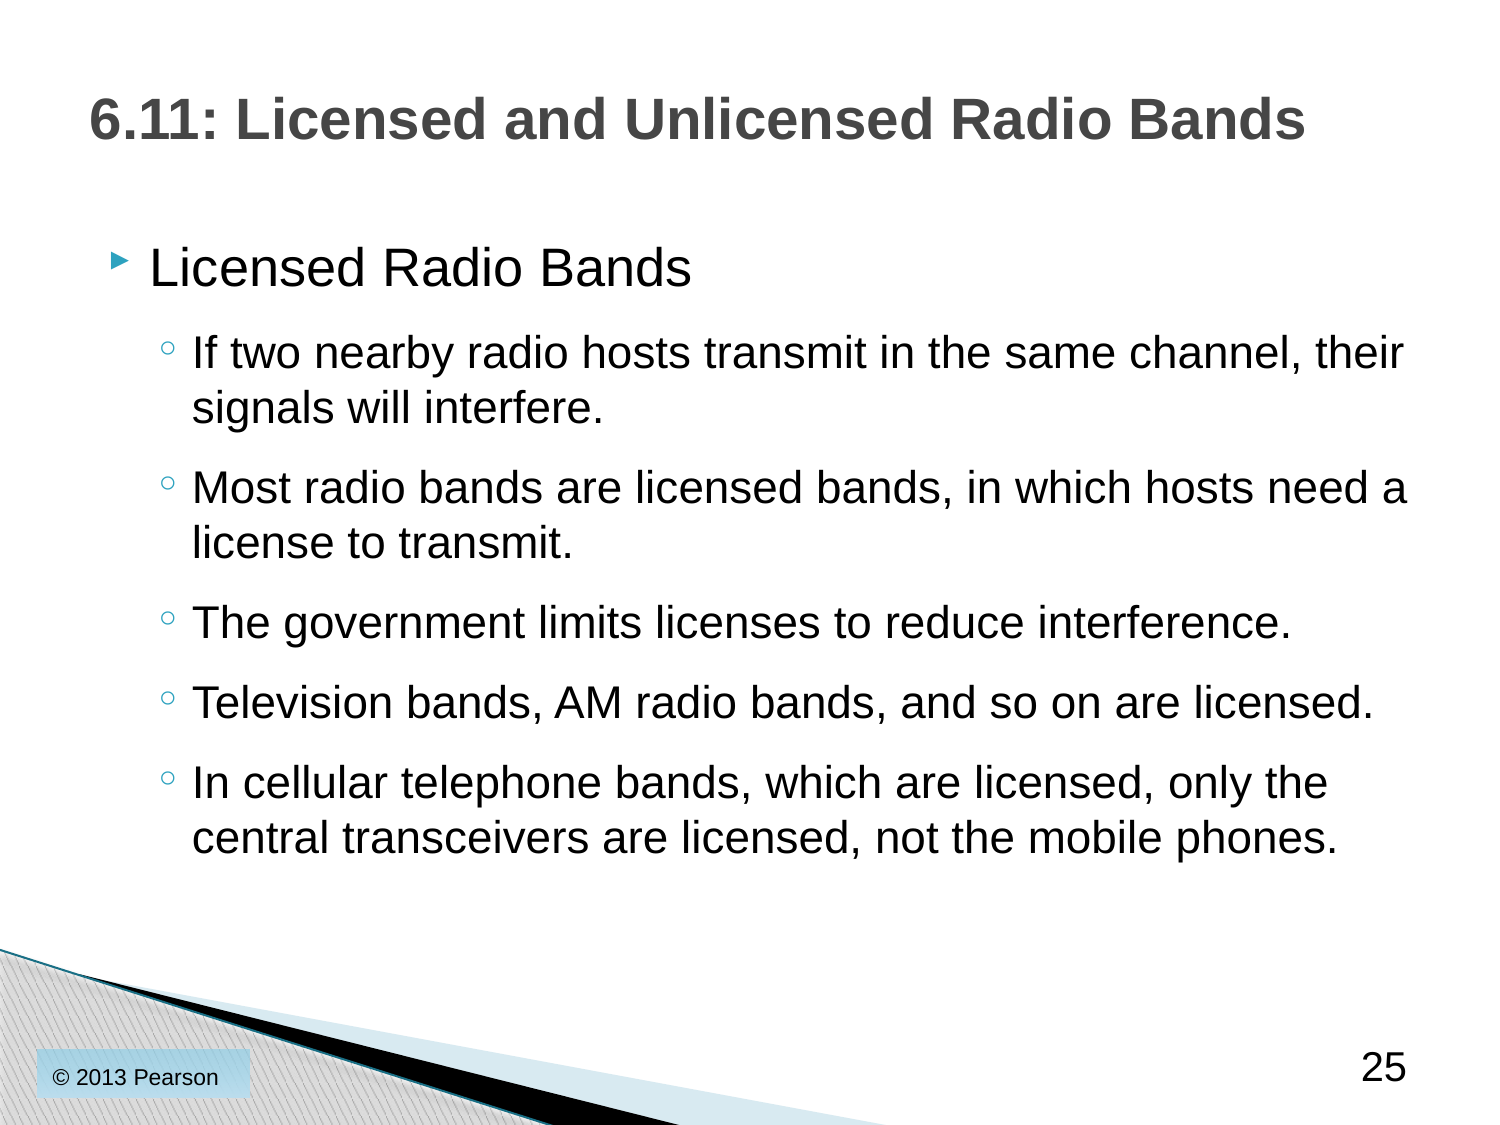

# 6.11: Licensed and Unlicensed Radio Bands
Licensed Radio Bands
If two nearby radio hosts transmit in the same channel, their signals will interfere.
Most radio bands are licensed bands, in which hosts need a license to transmit.
The government limits licenses to reduce interference.
Television bands, AM radio bands, and so on are licensed.
In cellular telephone bands, which are licensed, only the central transceivers are licensed, not the mobile phones.
25
© 2013 Pearson